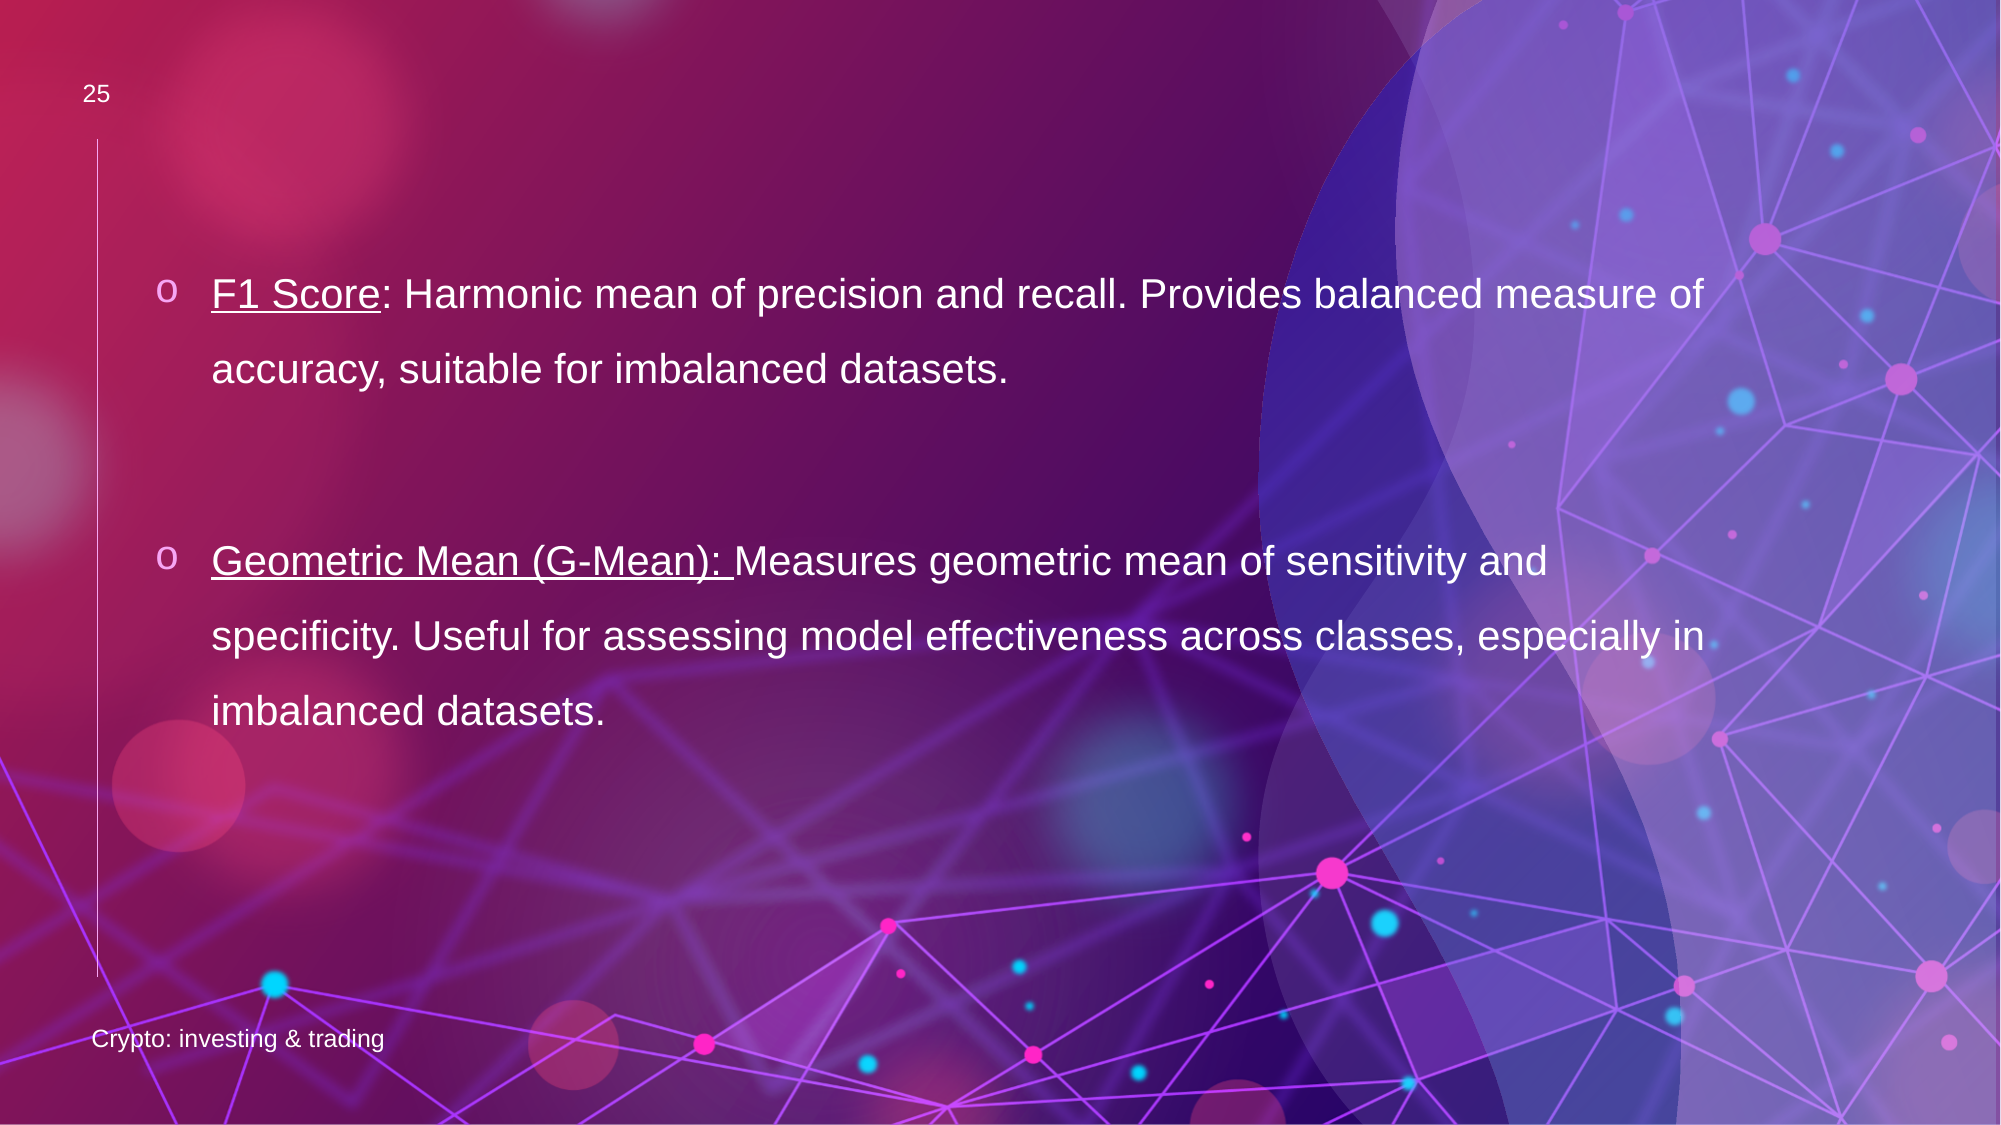

25
F1 Score: Harmonic mean of precision and recall. Provides balanced measure of accuracy, suitable for imbalanced datasets.

Geometric Mean (G-Mean): Measures geometric mean of sensitivity and specificity. Useful for assessing model effectiveness across classes, especially in imbalanced datasets.

Crypto: investing & trading